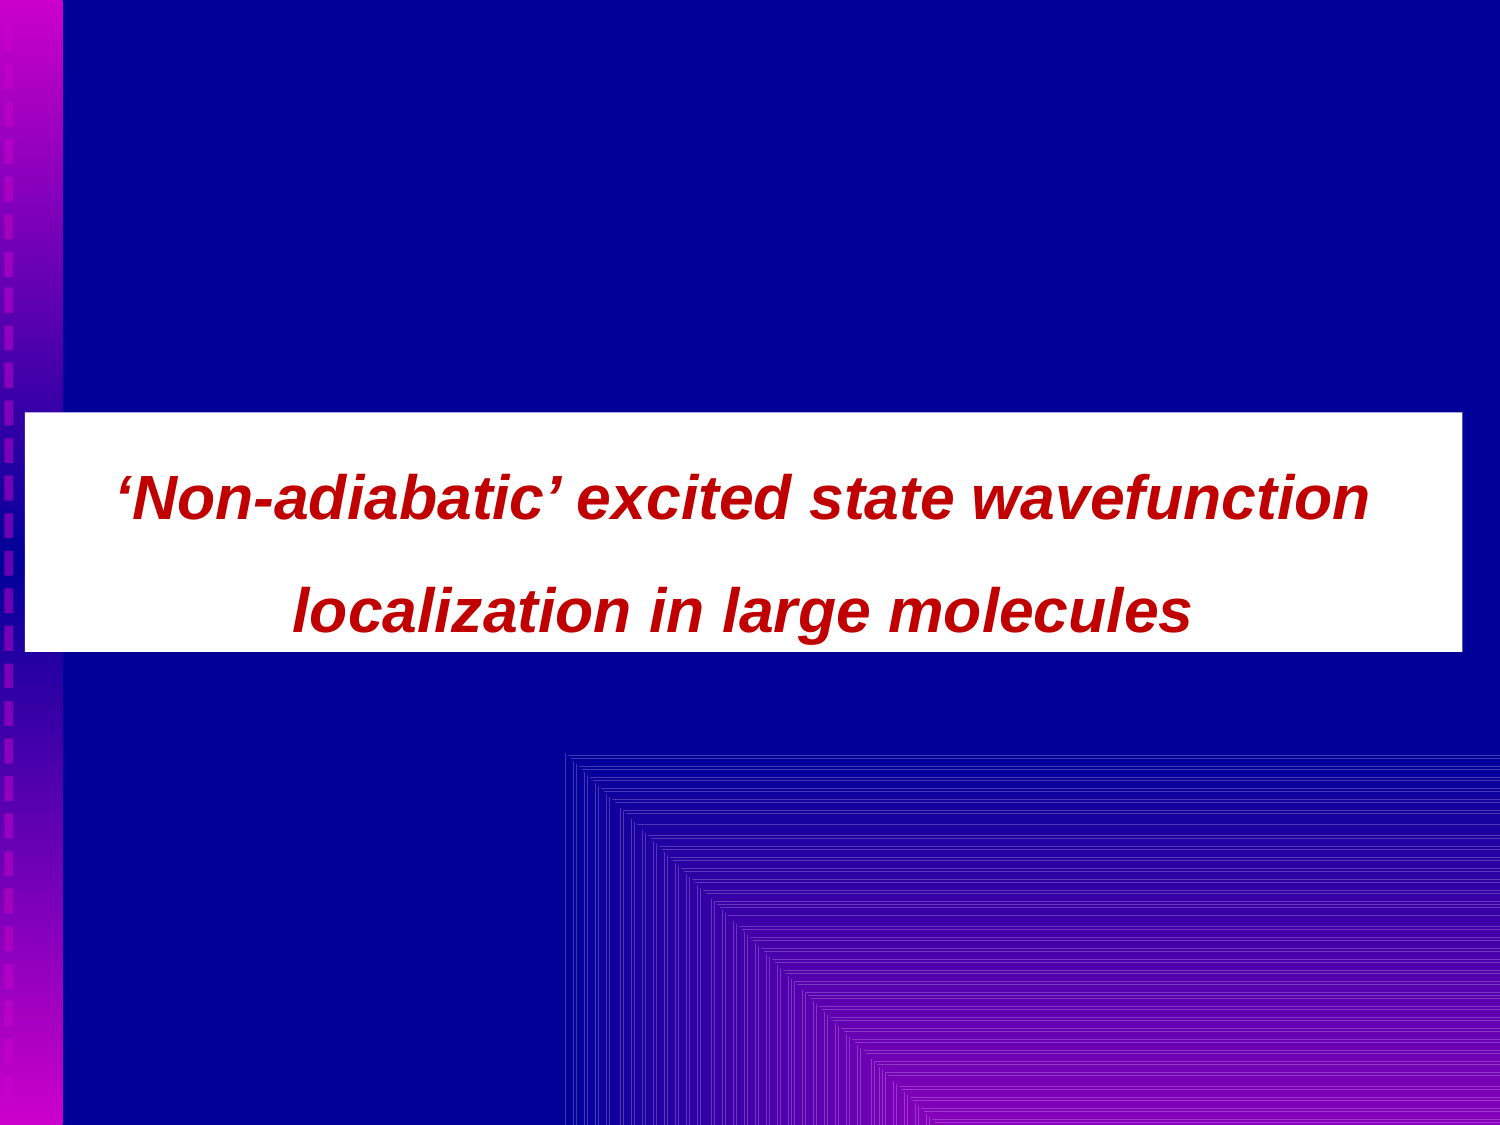

‘Non-adiabatic’ excited state wavefunction localization in large molecules